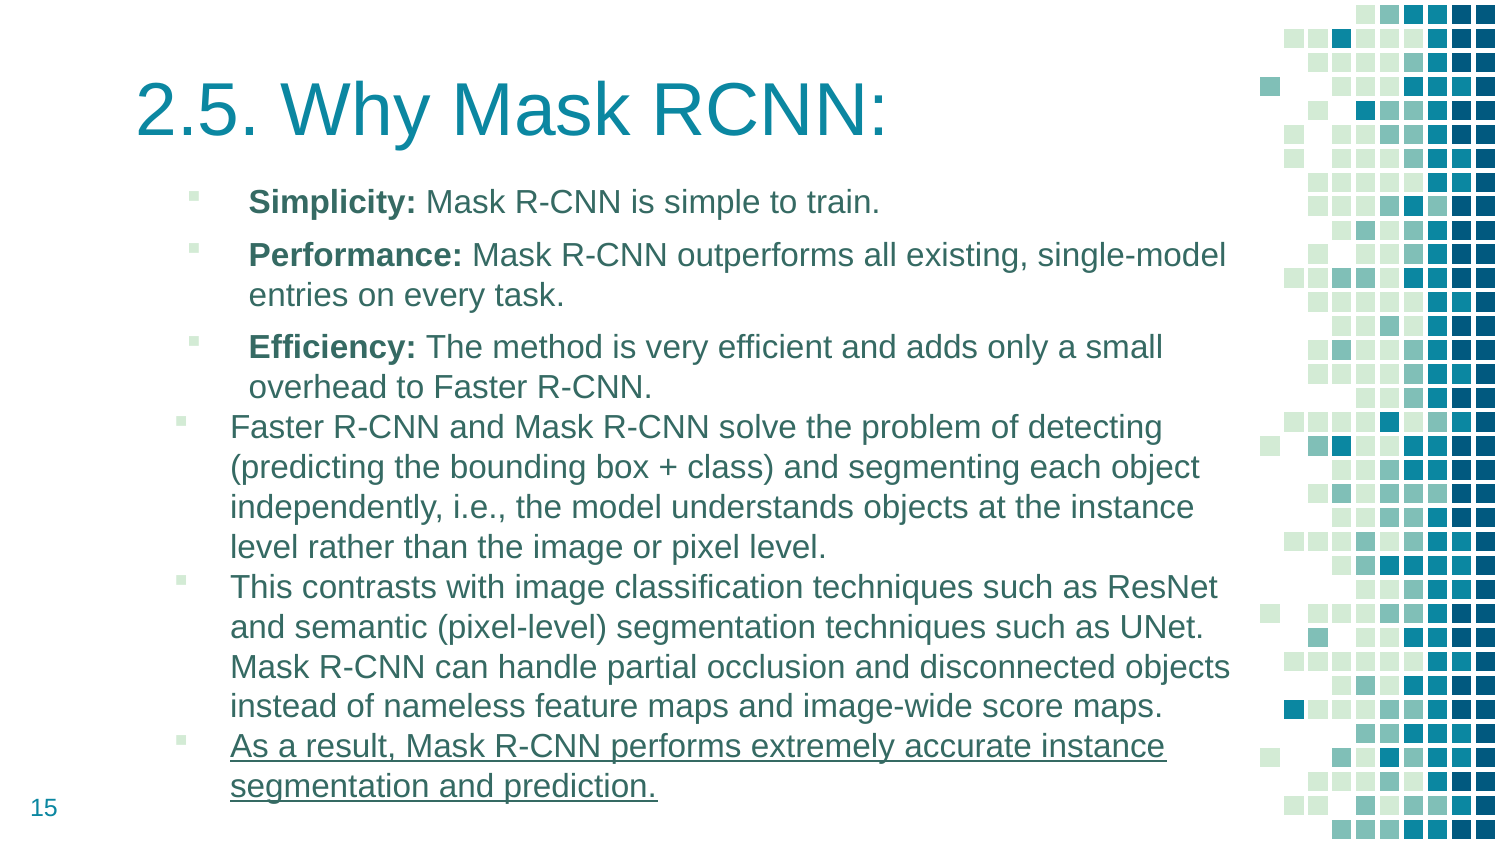

# 2.5. Why Mask RCNN:
Simplicity: Mask R-CNN is simple to train.
Performance: Mask R-CNN outperforms all existing, single-model entries on every task.
Efficiency: The method is very efficient and adds only a small overhead to Faster R-CNN.
Faster R-CNN and Mask R-CNN solve the problem of detecting (predicting the bounding box + class) and segmenting each object independently, i.e., the model understands objects at the instance level rather than the image or pixel level.
This contrasts with image classification techniques such as ResNet and semantic (pixel-level) segmentation techniques such as UNet. Mask R-CNN can handle partial occlusion and disconnected objects instead of nameless feature maps and image-wide score maps.
As a result, Mask R-CNN performs extremely accurate instance segmentation and prediction.

15